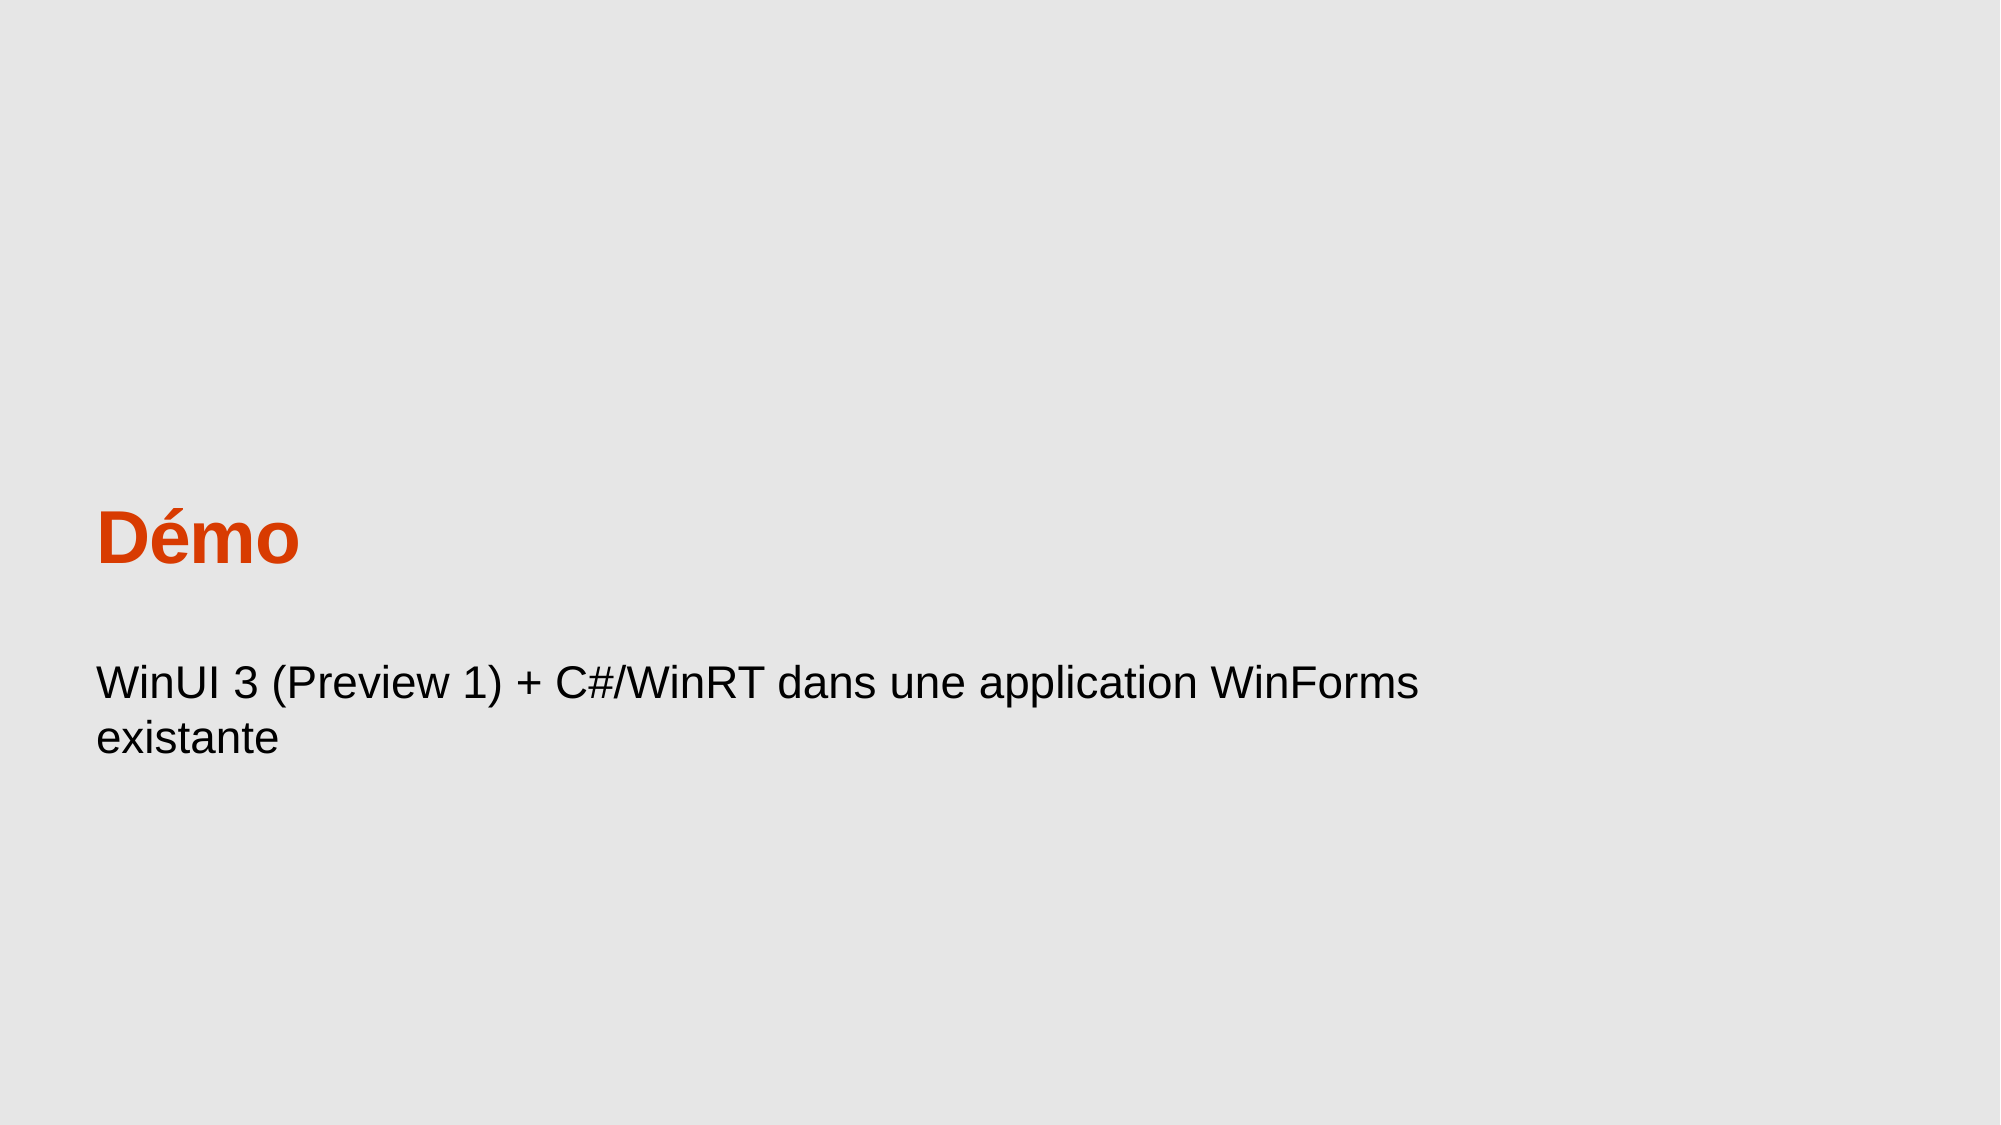

# Démo
WinUI 3 (Preview 1) + C#/WinRT dans une application WinForms existante